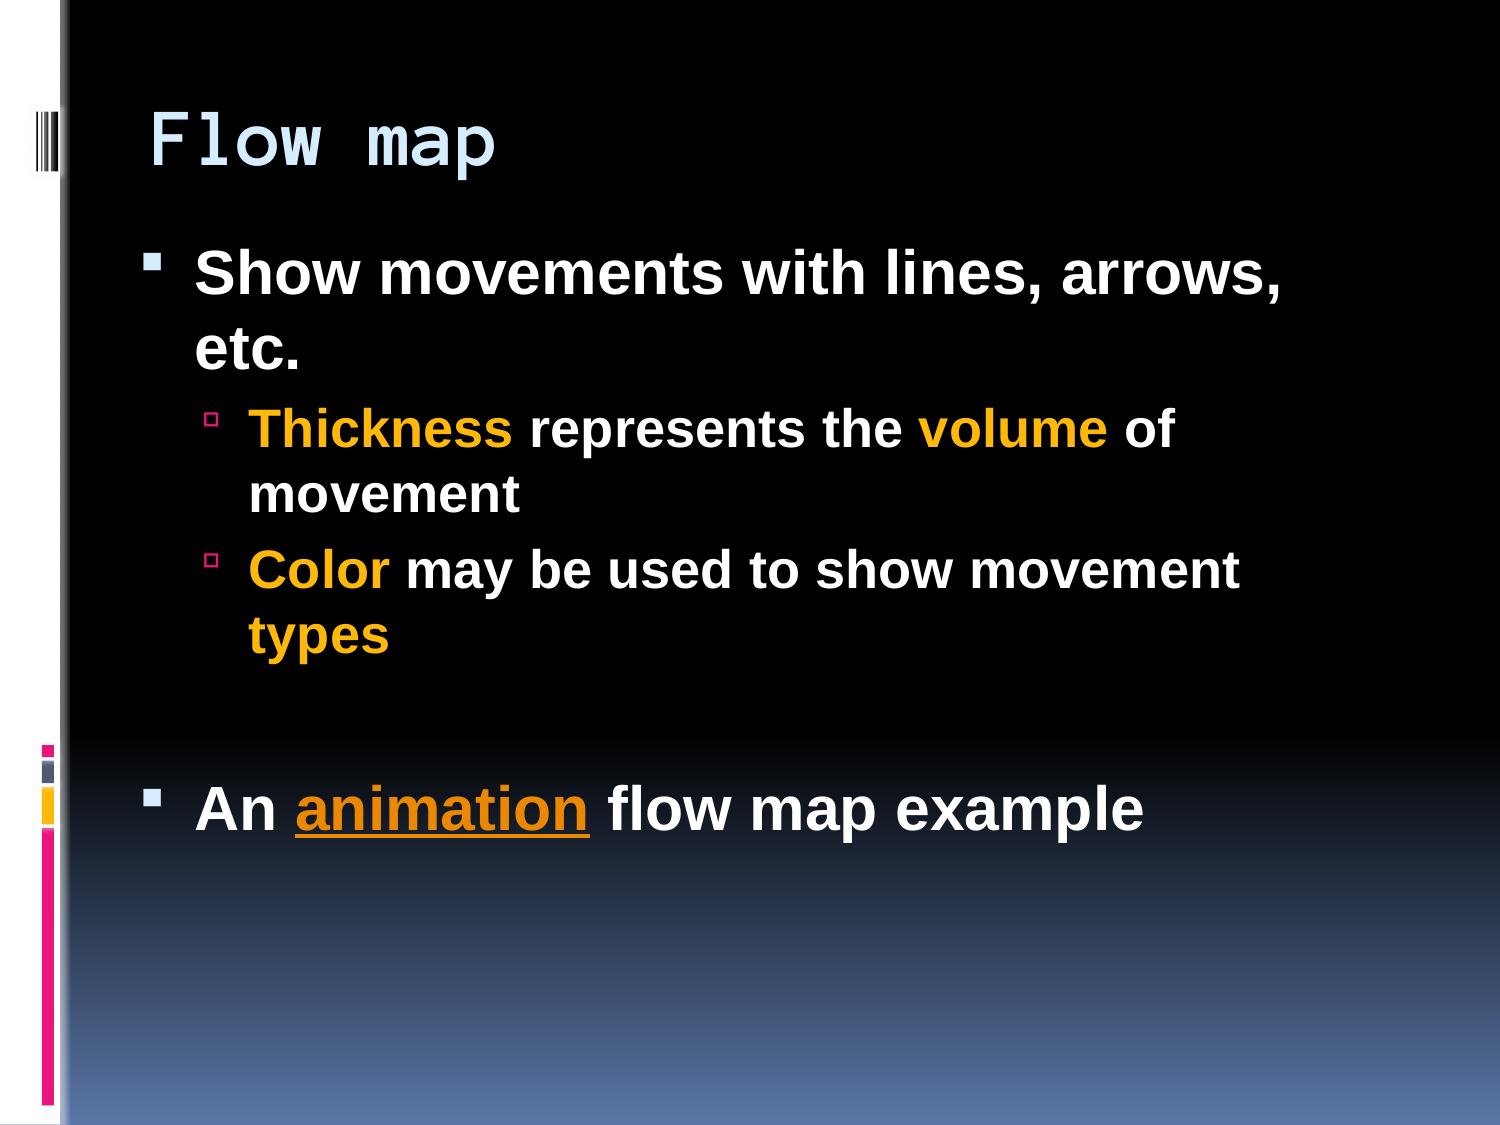

# Flow map
Show movements with lines, arrows, etc.
Thickness represents the volume of movement
Color may be used to show movement types

An animation flow map example